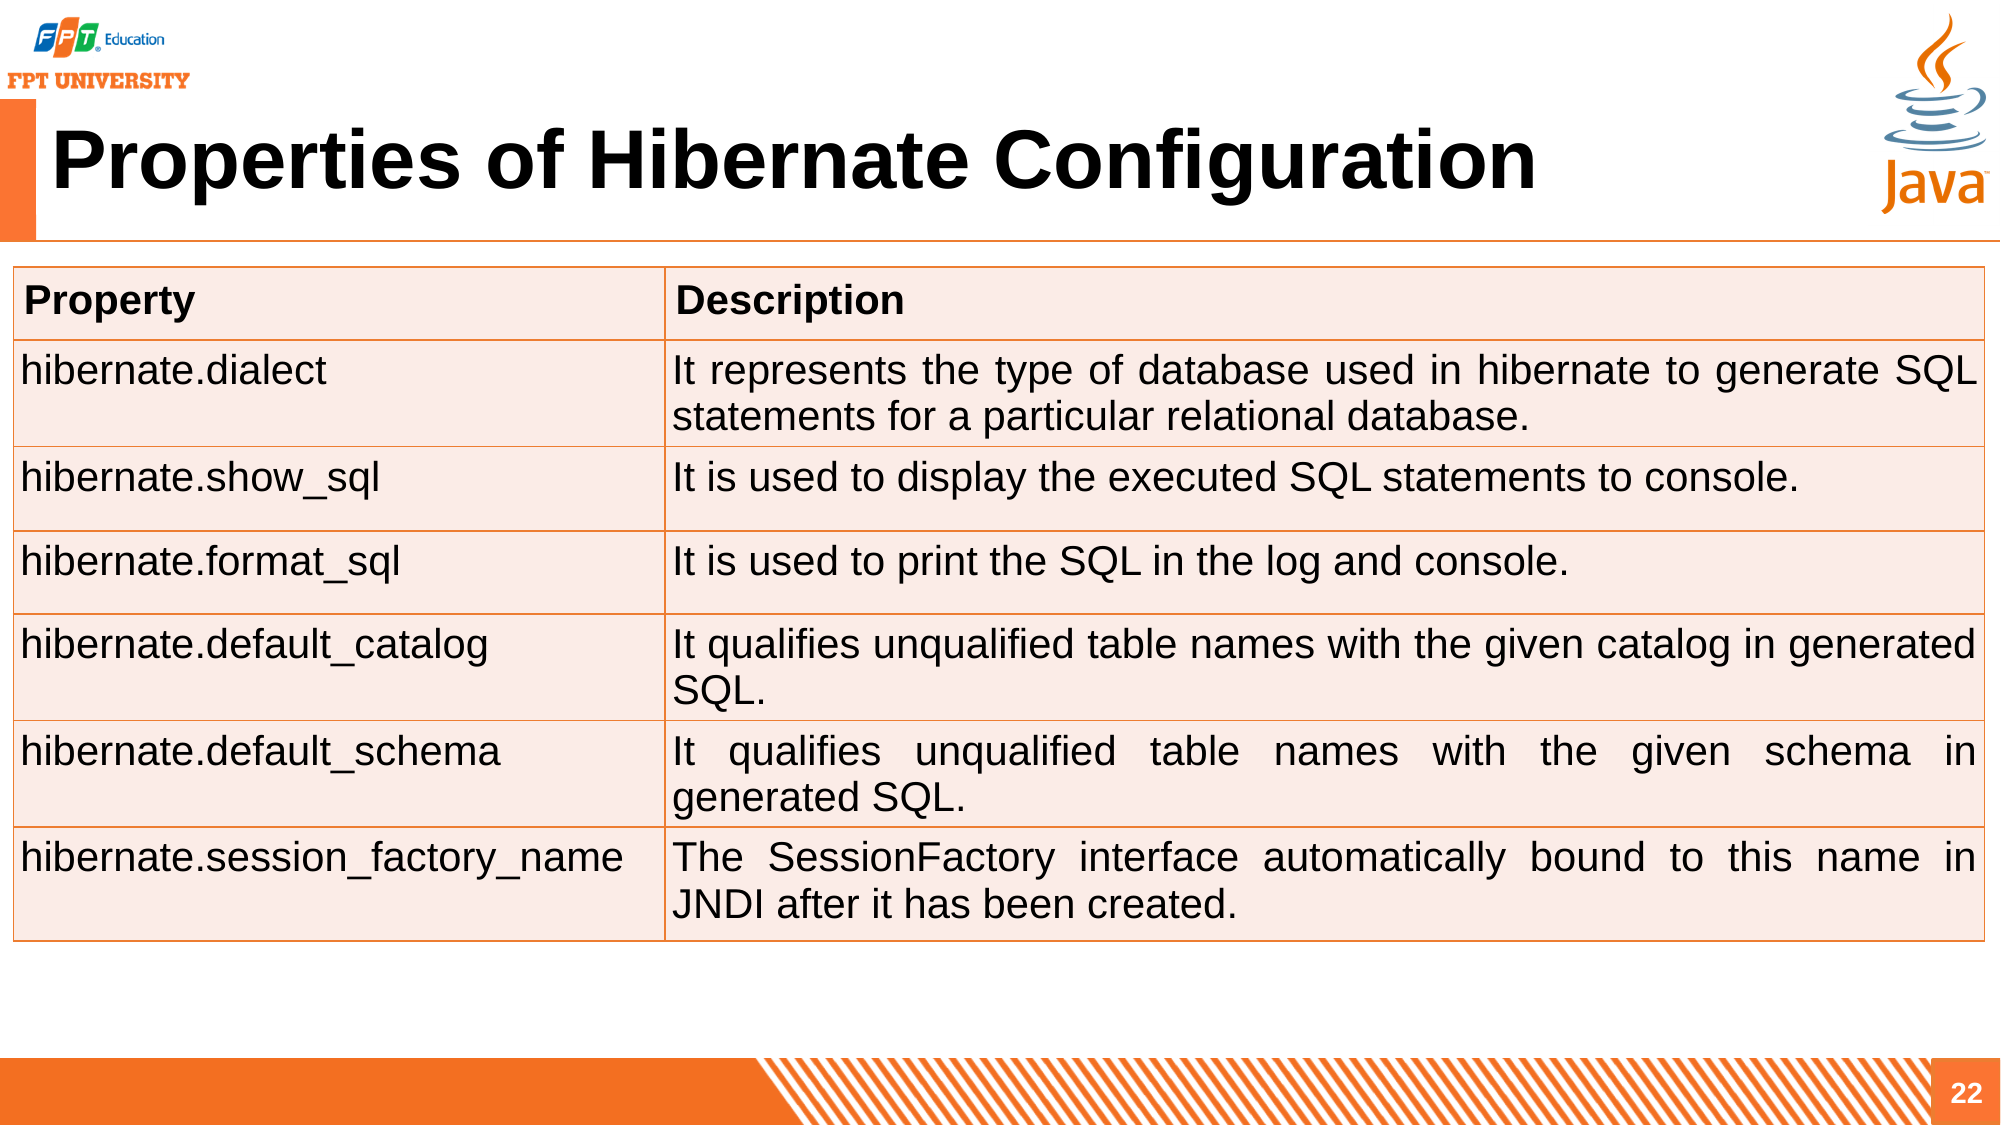

# Properties of Hibernate Configuration

| Property | Description |
| --- | --- |
| hibernate.dialect | It represents the type of database used in hibernate to generate SQL statements for a particular relational database. |
| hibernate.show\_sql | It is used to display the executed SQL statements to console. |
| hibernate.format\_sql | It is used to print the SQL in the log and console. |
| hibernate.default\_catalog | It qualifies unqualified table names with the given catalog in generated SQL. |
| hibernate.default\_schema | It qualifies unqualified table names with the given schema in generated SQL. |
| hibernate.session\_factory\_name | The SessionFactory interface automatically bound to this name in JNDI after it has been created. |
22